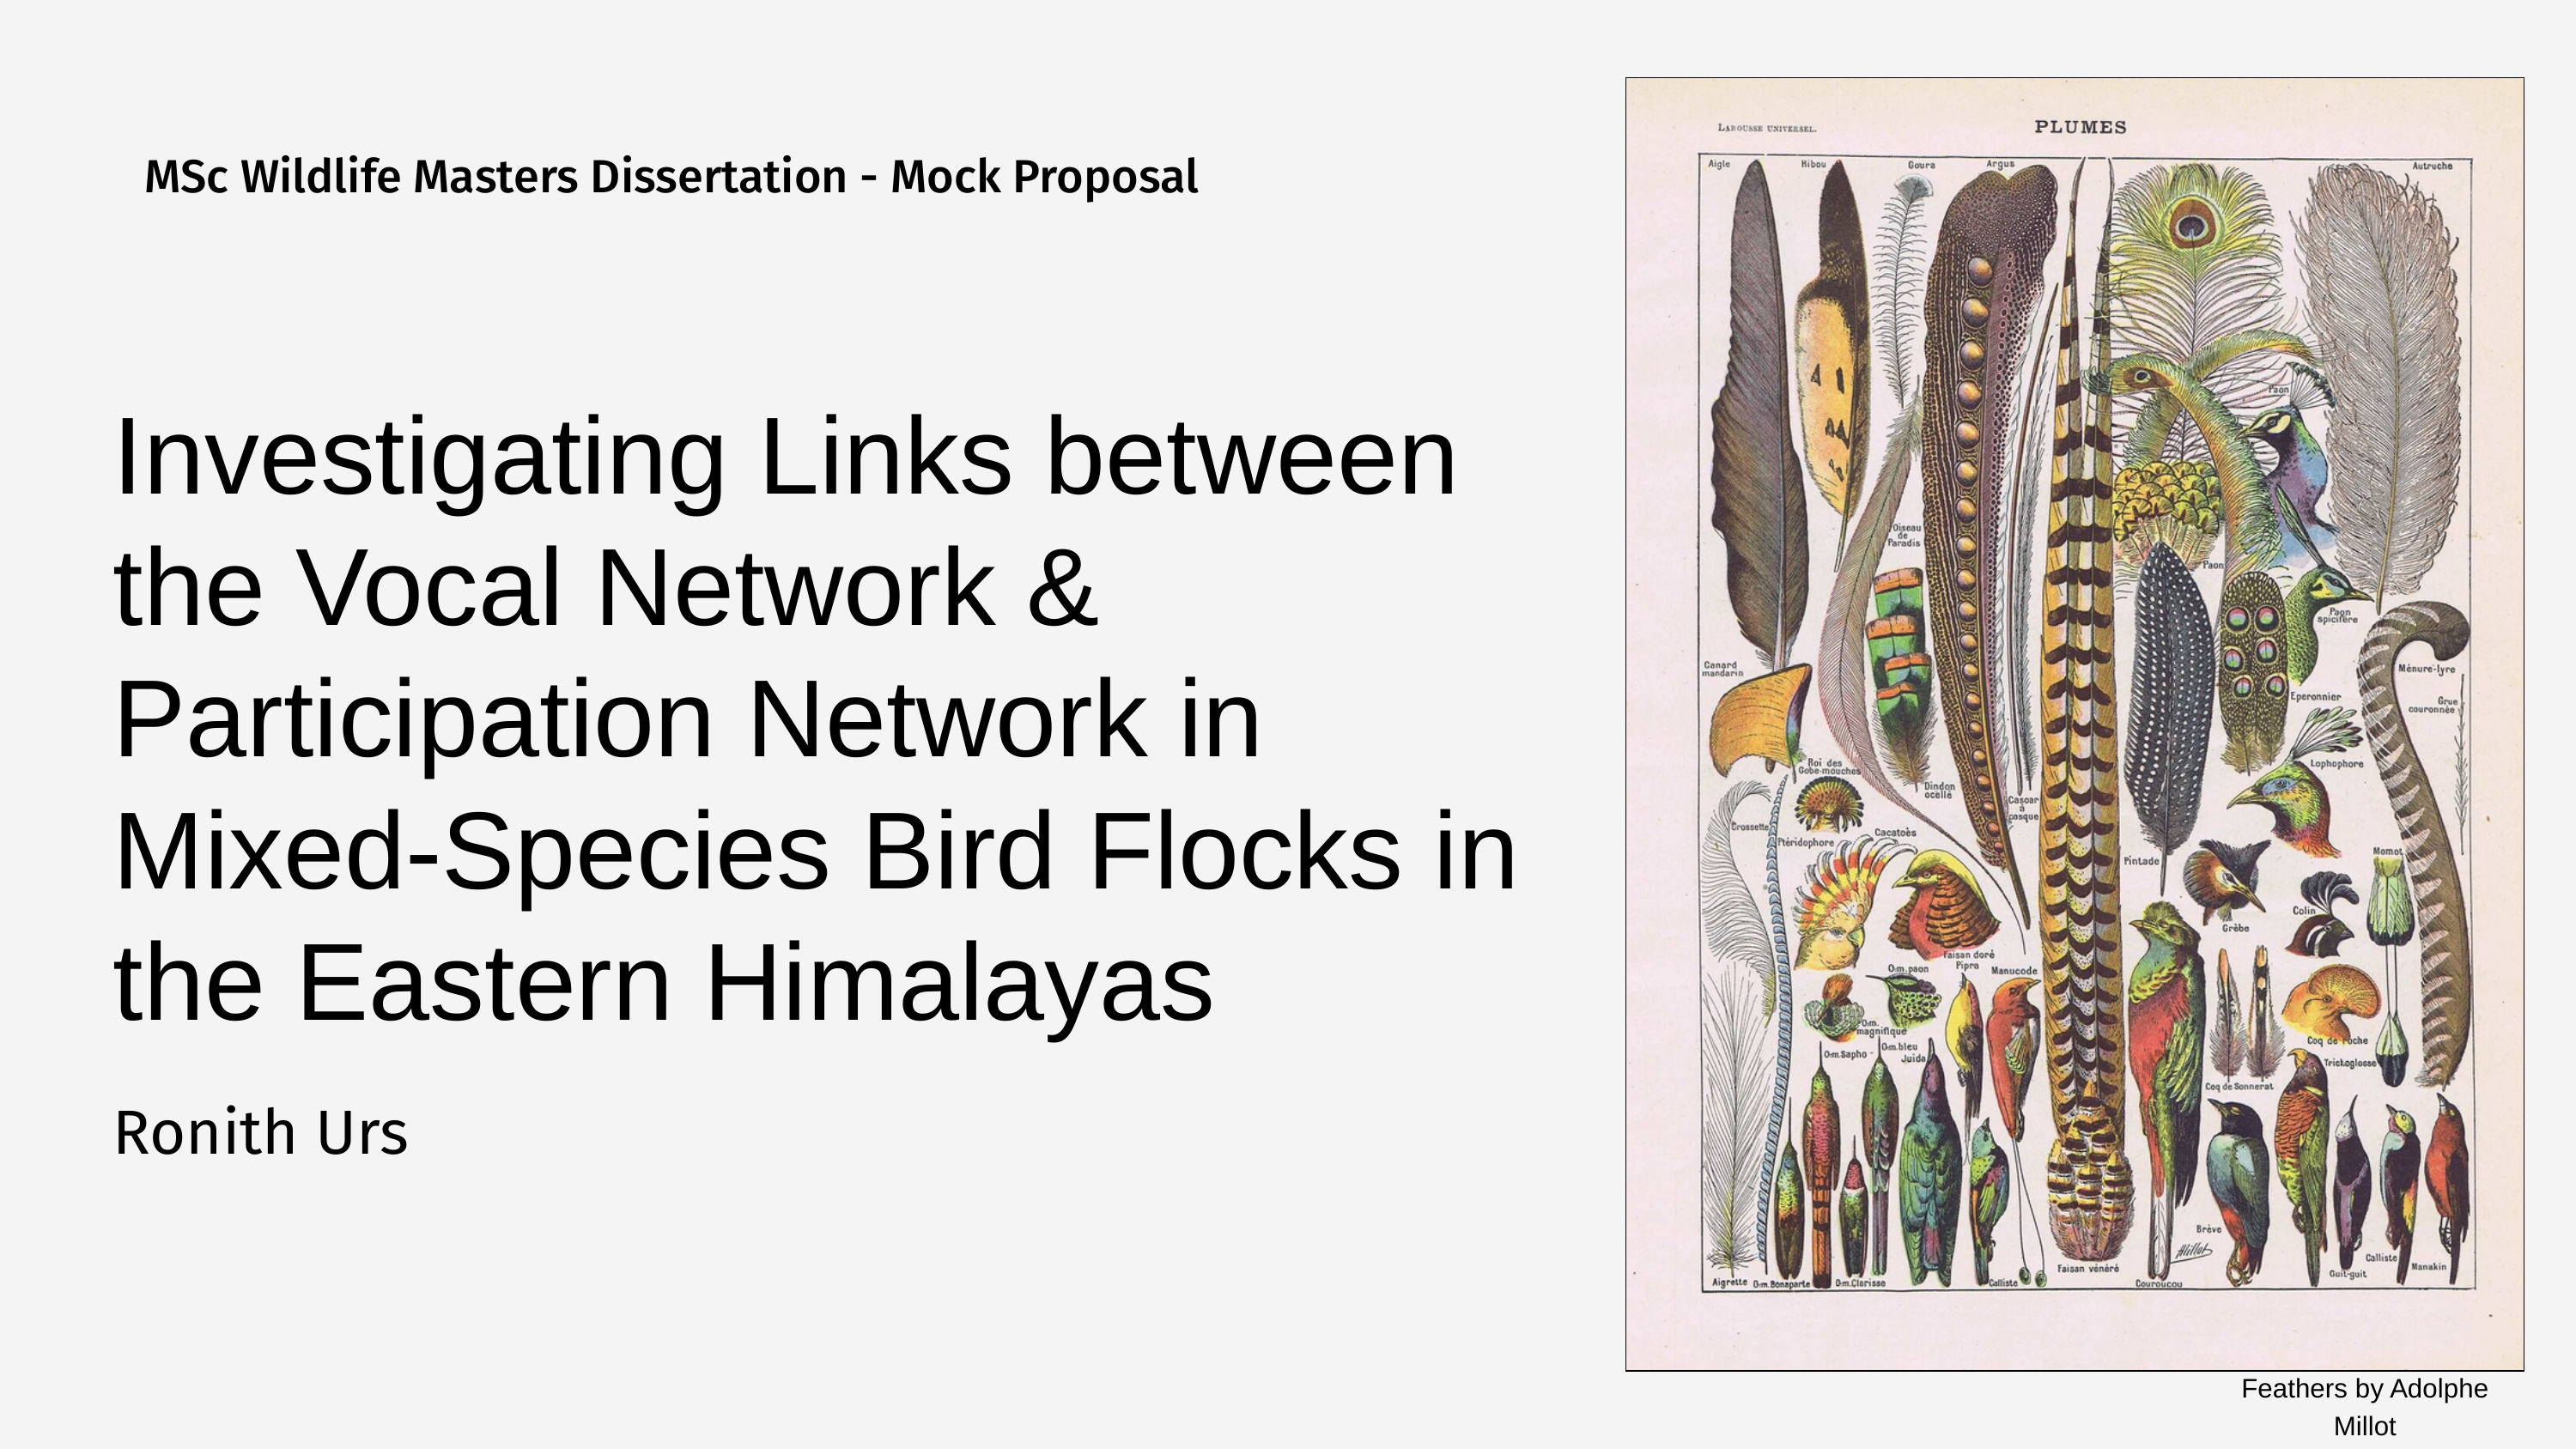

MSc Wildlife Masters Dissertation - Mock Proposal
Investigating Links between the Vocal Network & Participation Network in Mixed-Species Bird Flocks in the Eastern Himalayas
Ronith Urs
Feathers by Adolphe Millot